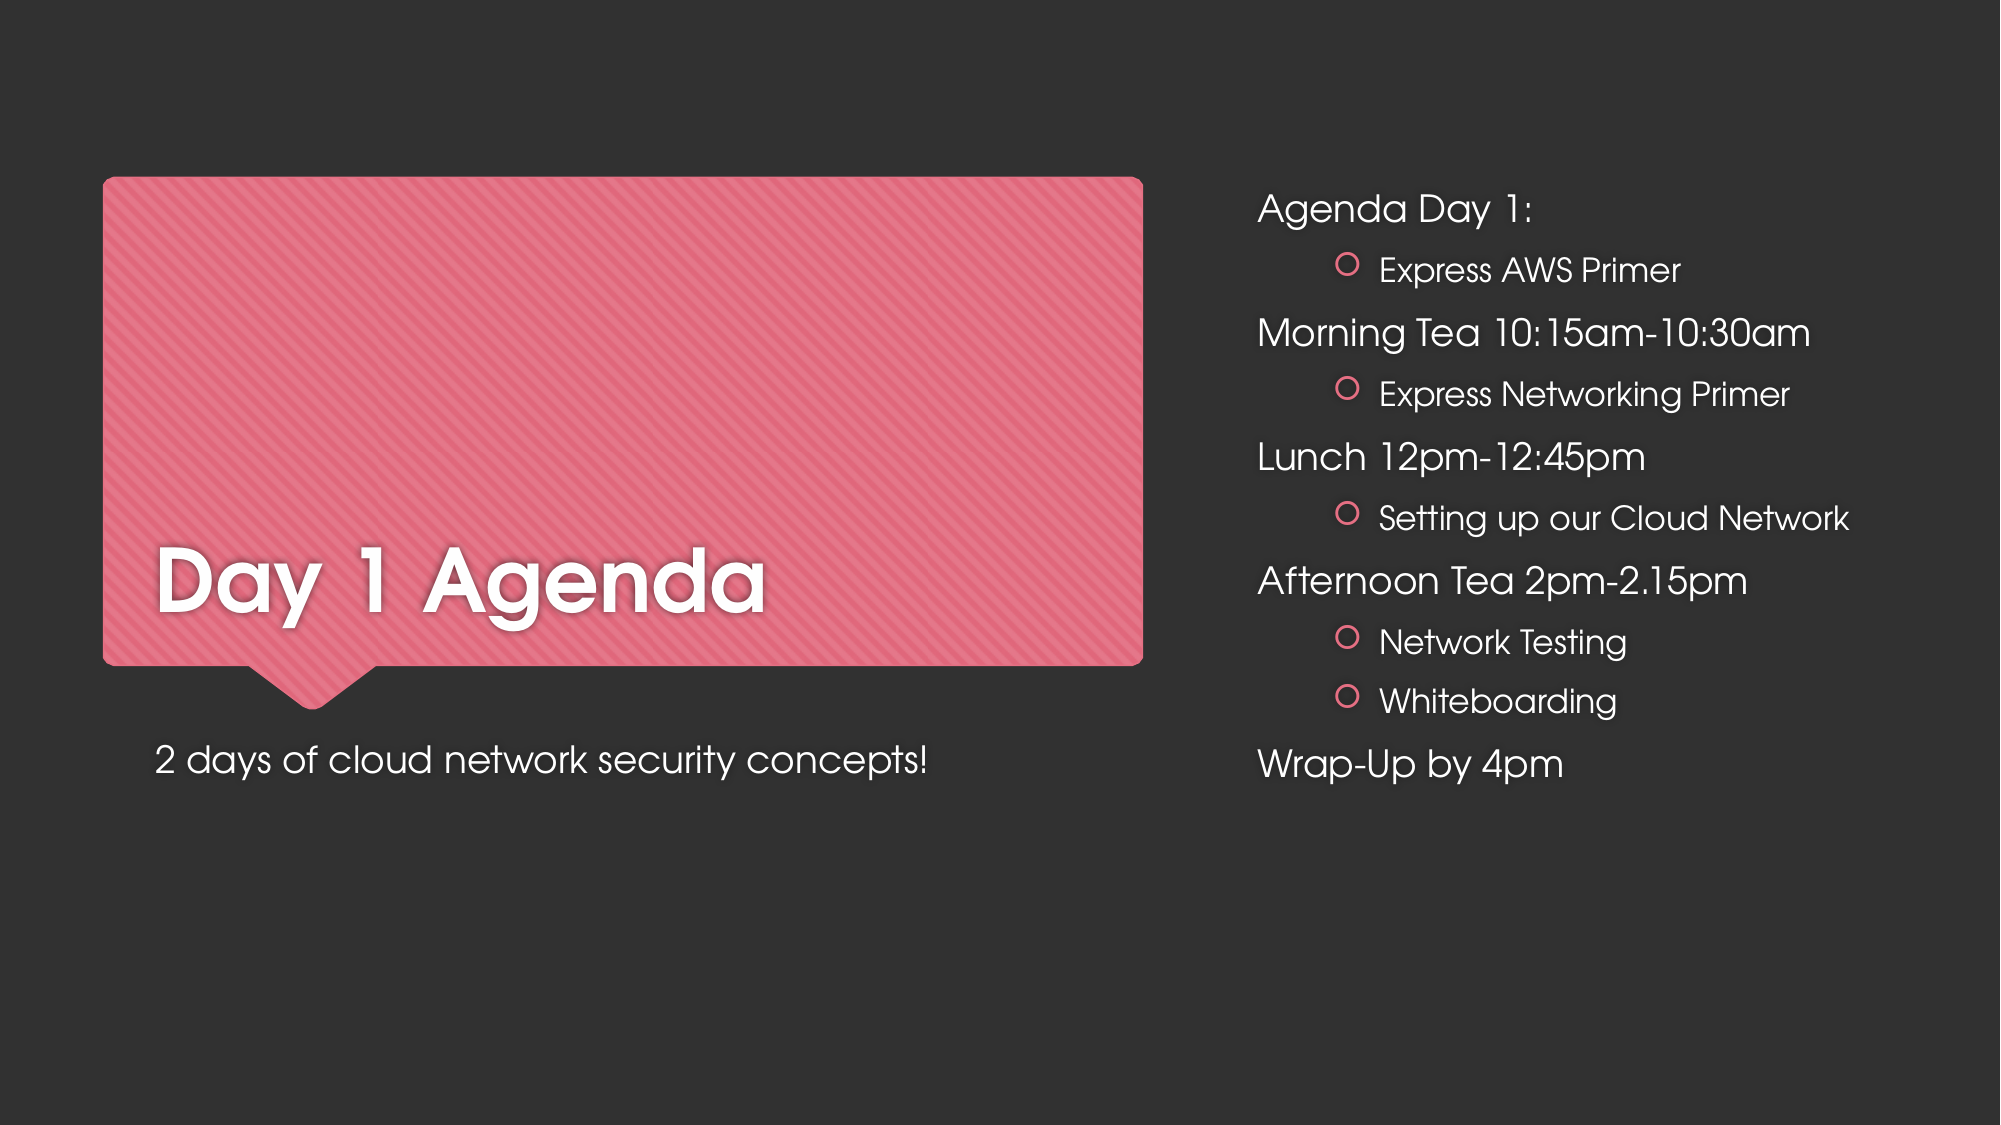

Agenda Day 1:
Express AWS Primer
Morning Tea 10:15am-10:30am
Express Networking Primer
Lunch 12pm-12:45pm
Setting up our Cloud Network
Afternoon Tea 2pm-2.15pm
Network Testing
Whiteboarding
Wrap-Up by 4pm
# Day 1 Agenda
2 days of cloud network security concepts!